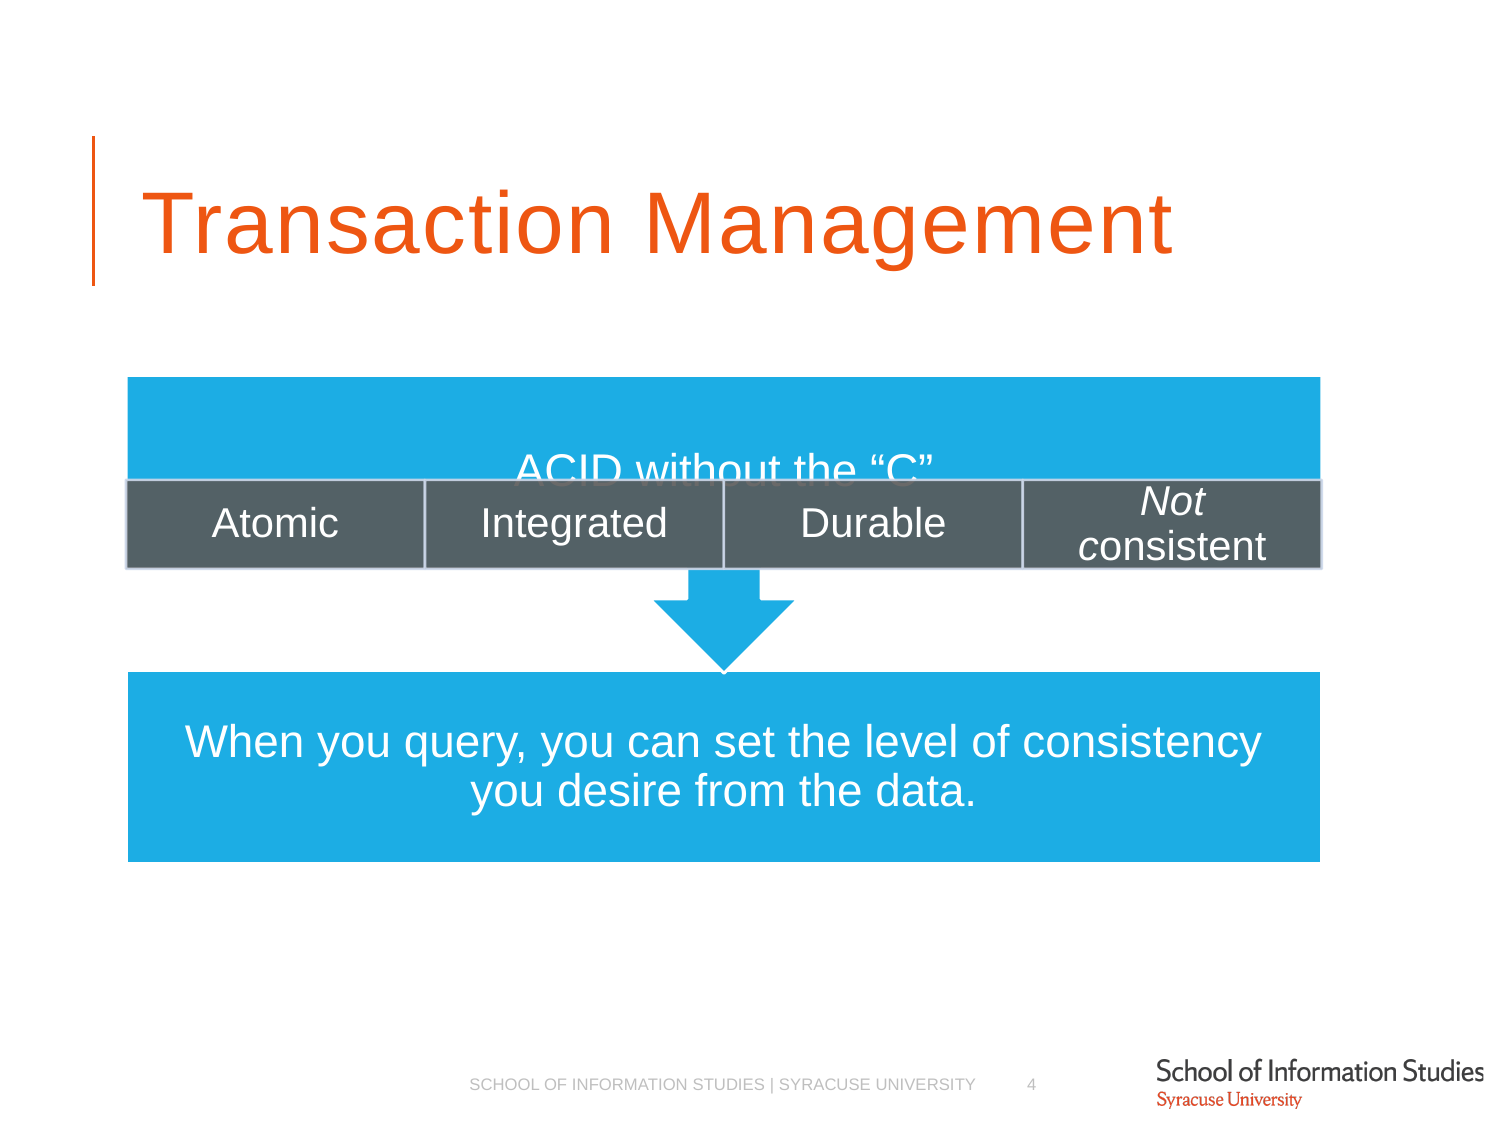

# Transaction Management
When you query, you can set the level of consistency you desire from the data.
ACID without the “C”
Atomic
Integrated
Durable
Not consistent
School of Information Studies | Syracuse University
4